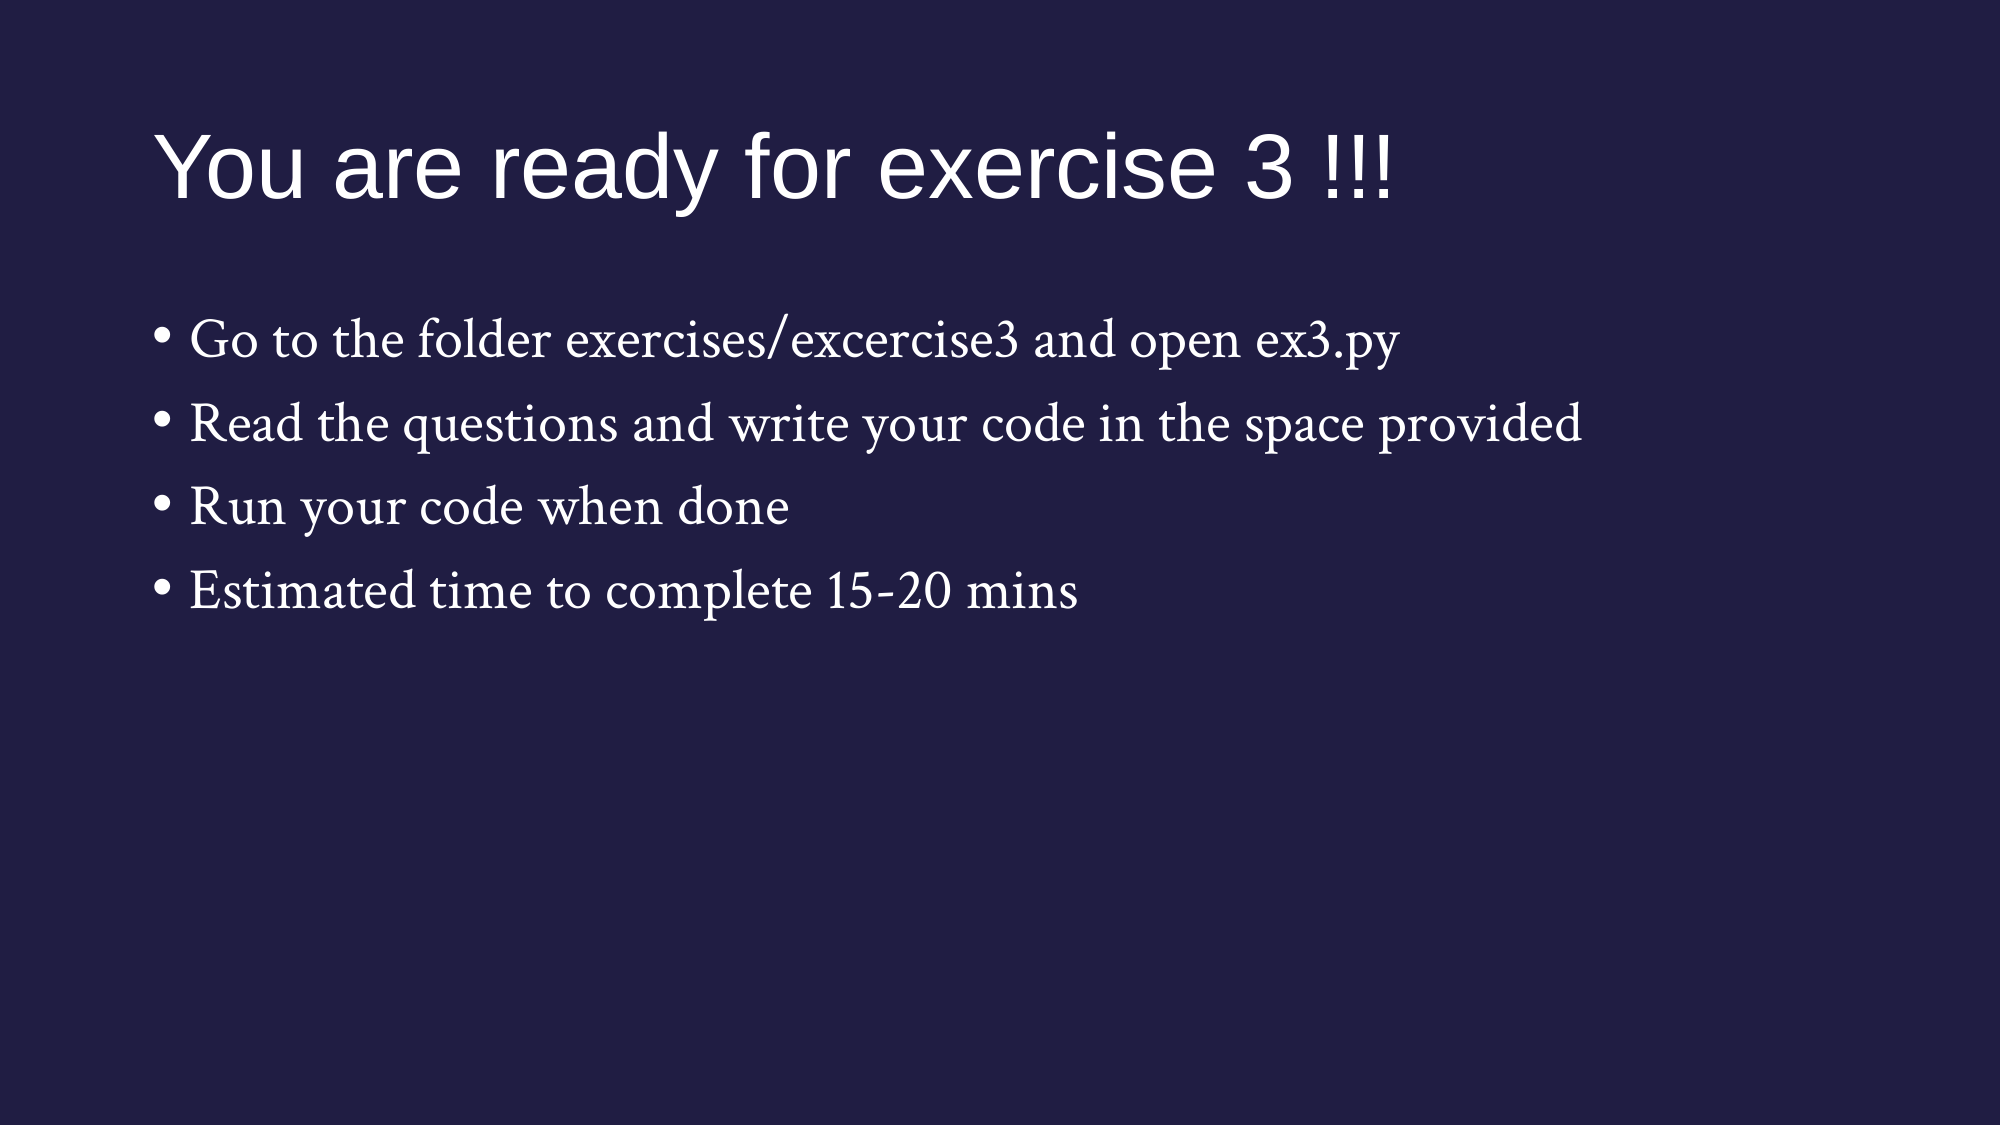

# You are ready for exercise 3 !!!
Go to the folder exercises/excercise3 and open ex3.py
Read the questions and write your code in the space provided
Run your code when done
Estimated time to complete 15-20 mins